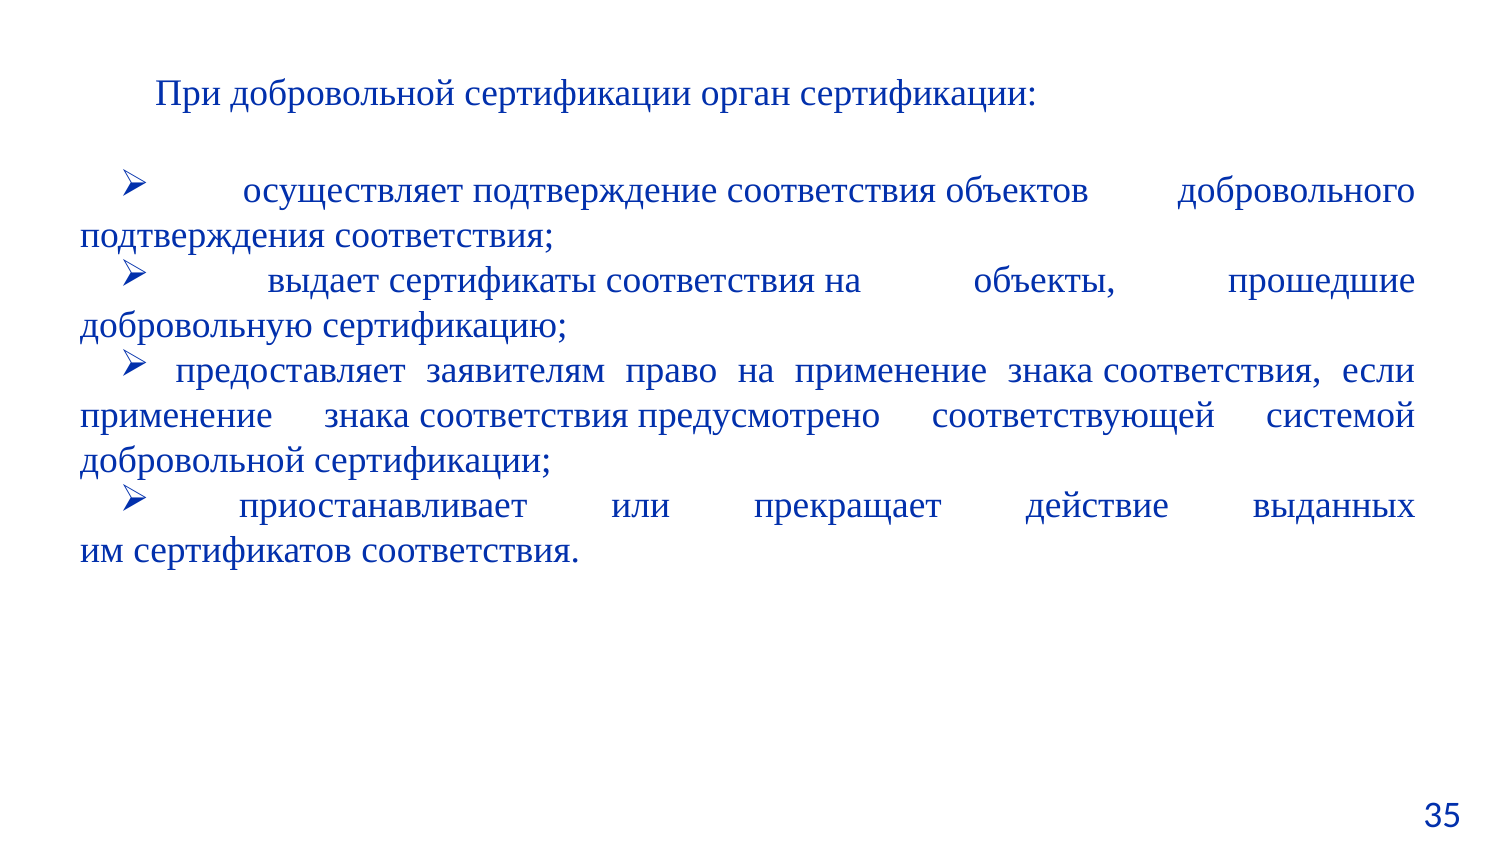

При добровольной сертификации орган сертификации:

 осуществляет подтверждение соответствия объектов добровольного подтверждения соответствия;
 выдает сертификаты соответствия на объекты, прошедшие добровольную сертификацию;
 предоставляет заявителям право на применение знака соответствия, если применение знака соответствия предусмотрено соответствующей системой добровольной сертификации;
 приостанавливает или прекращает действие выданных им сертификатов соответствия.

35